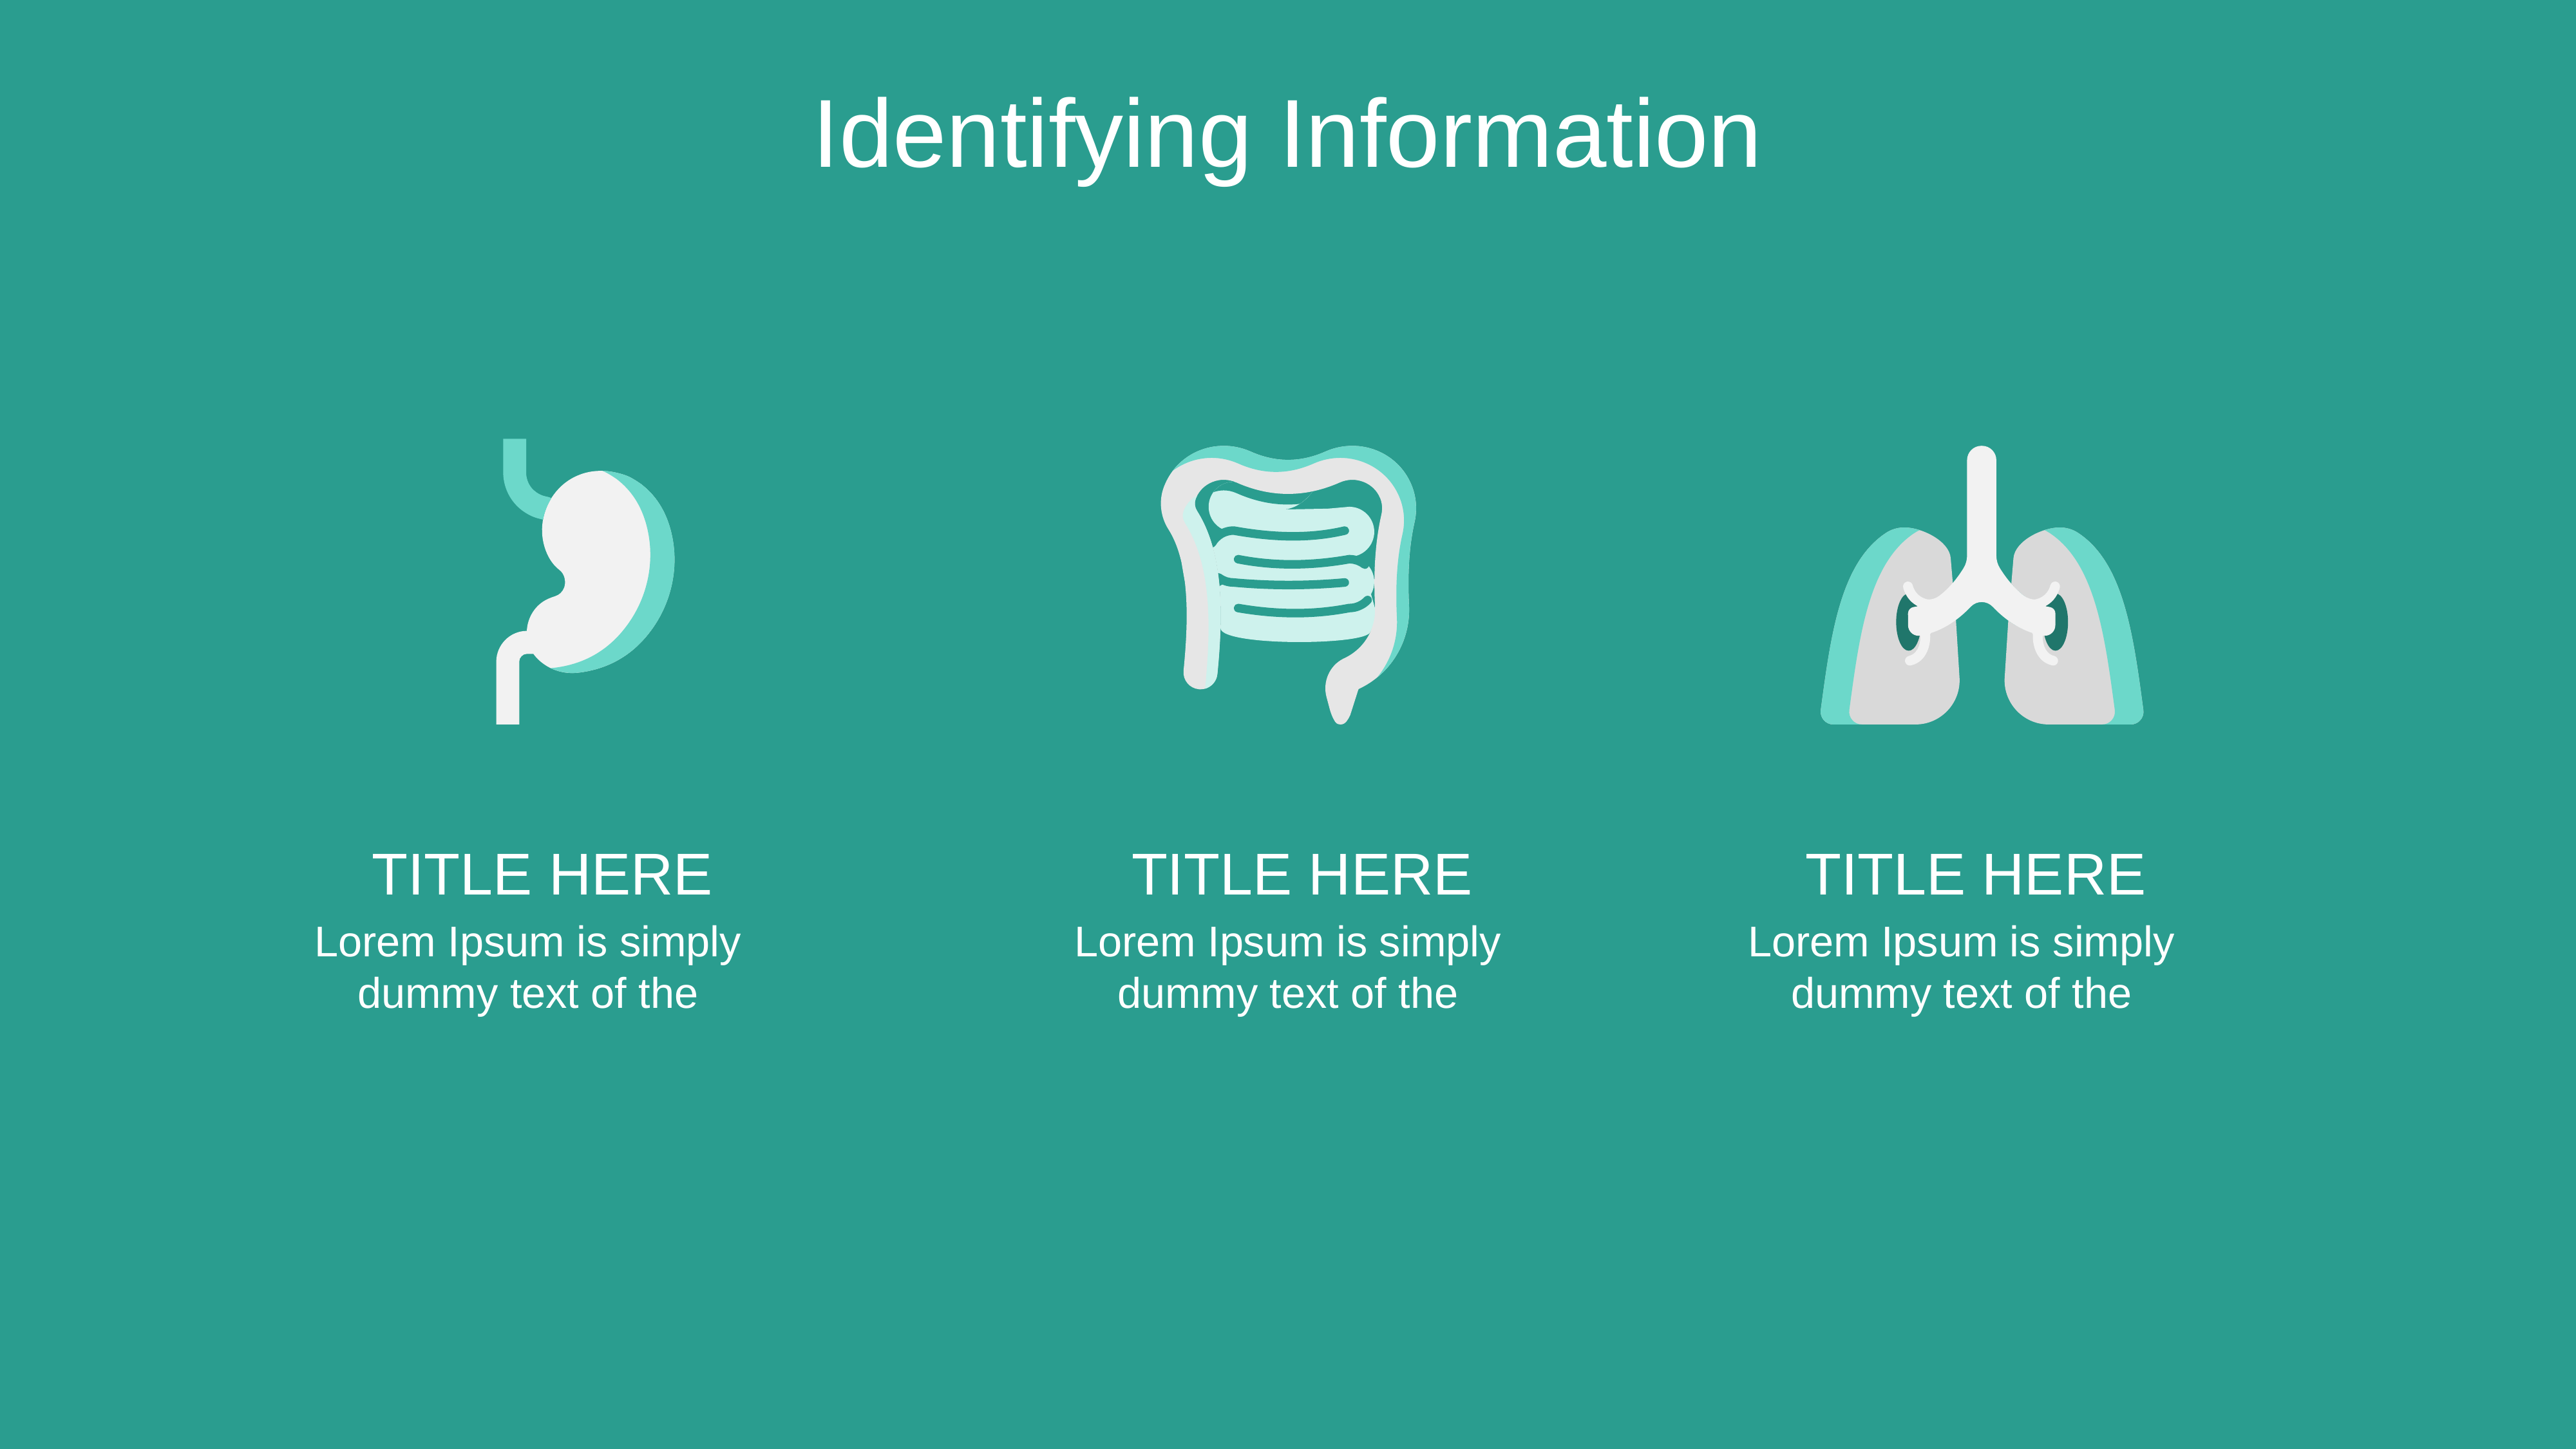

Identifying Information

TITLE HERE
TITLE HERE
TITLE HERE
Lorem Ipsum is simply dummy text of the
Lorem Ipsum is simply dummy text of the
Lorem Ipsum is simply dummy text of the